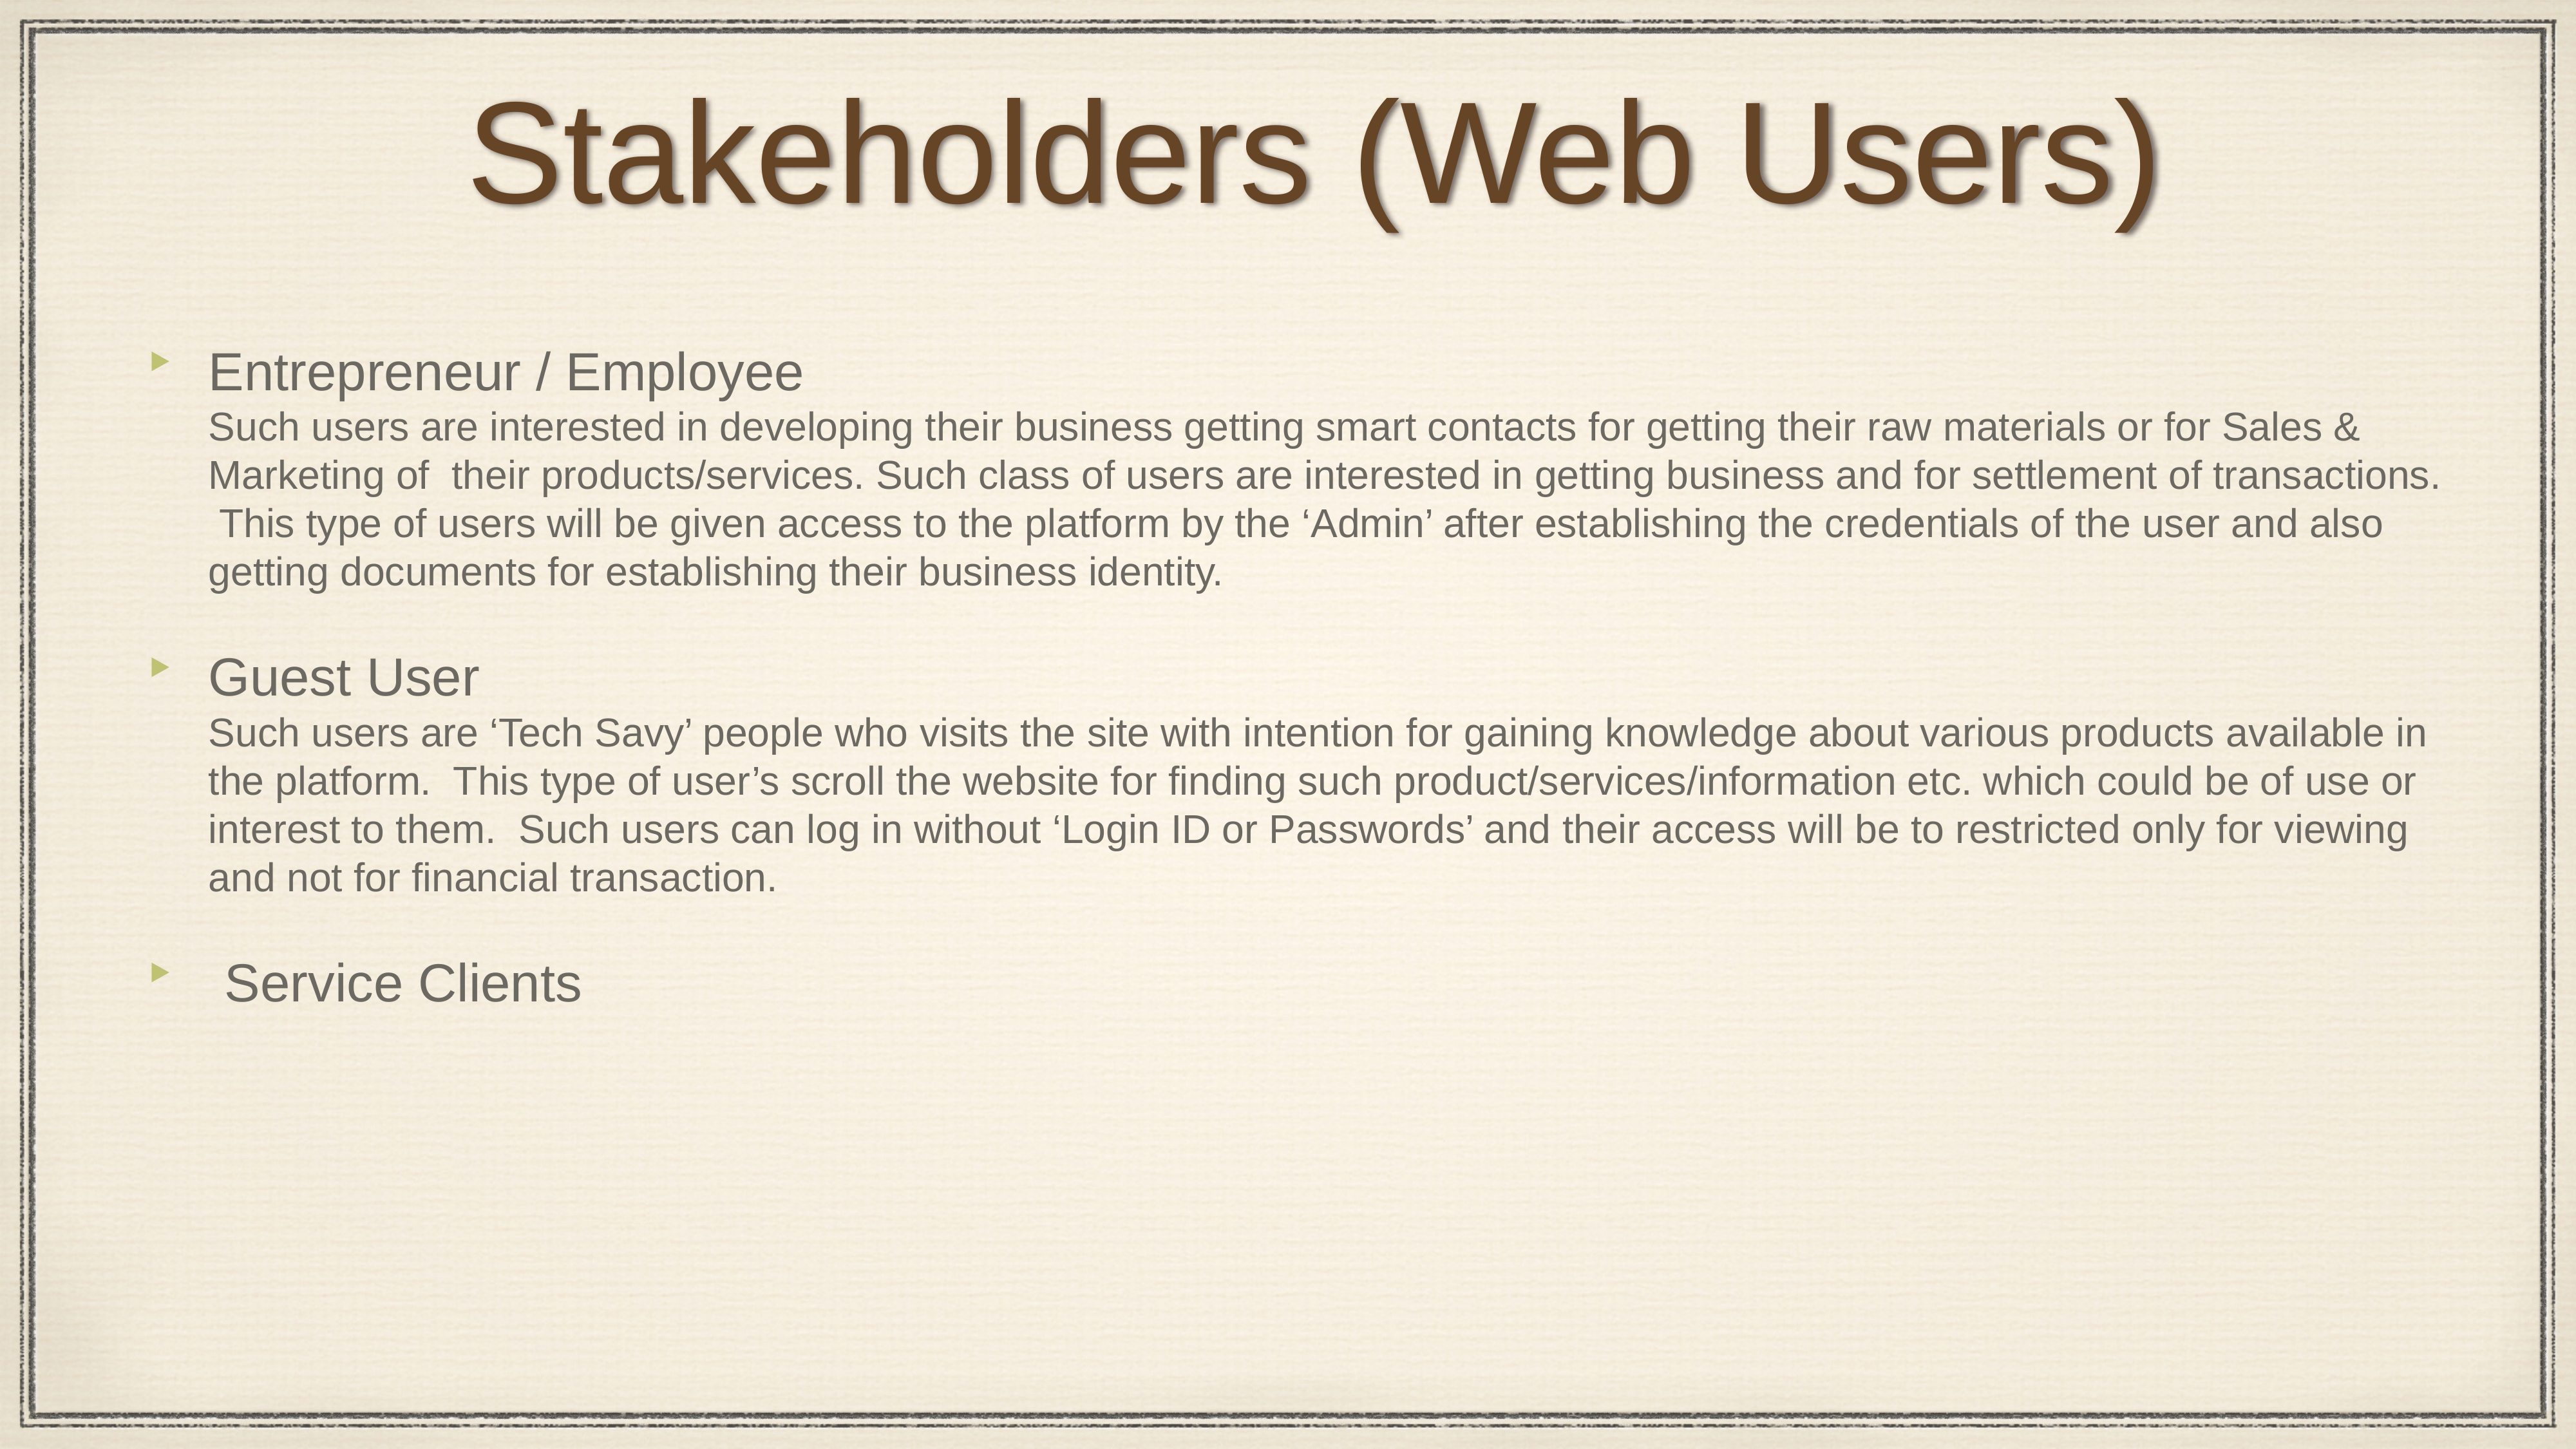

Stakeholders (Web Users)
Entrepreneur / Employee
Such users are interested in developing their business getting smart contacts for getting their raw materials or for Sales & Marketing of  their products/services. Such class of users are interested in getting business and for settlement of transactions.  This type of users will be given access to the platform by the ‘Admin’ after establishing the credentials of the user and also getting documents for establishing their business identity.
Guest User
Such users are ‘Tech Savy’ people who visits the site with intention for gaining knowledge about various products available in the platform.  This type of user’s scroll the website for finding such product/services/information etc. which could be of use or interest to them.  Such users can log in without ‘Login ID or Passwords’ and their access will be to restricted only for viewing and not for financial transaction.
Service Clients